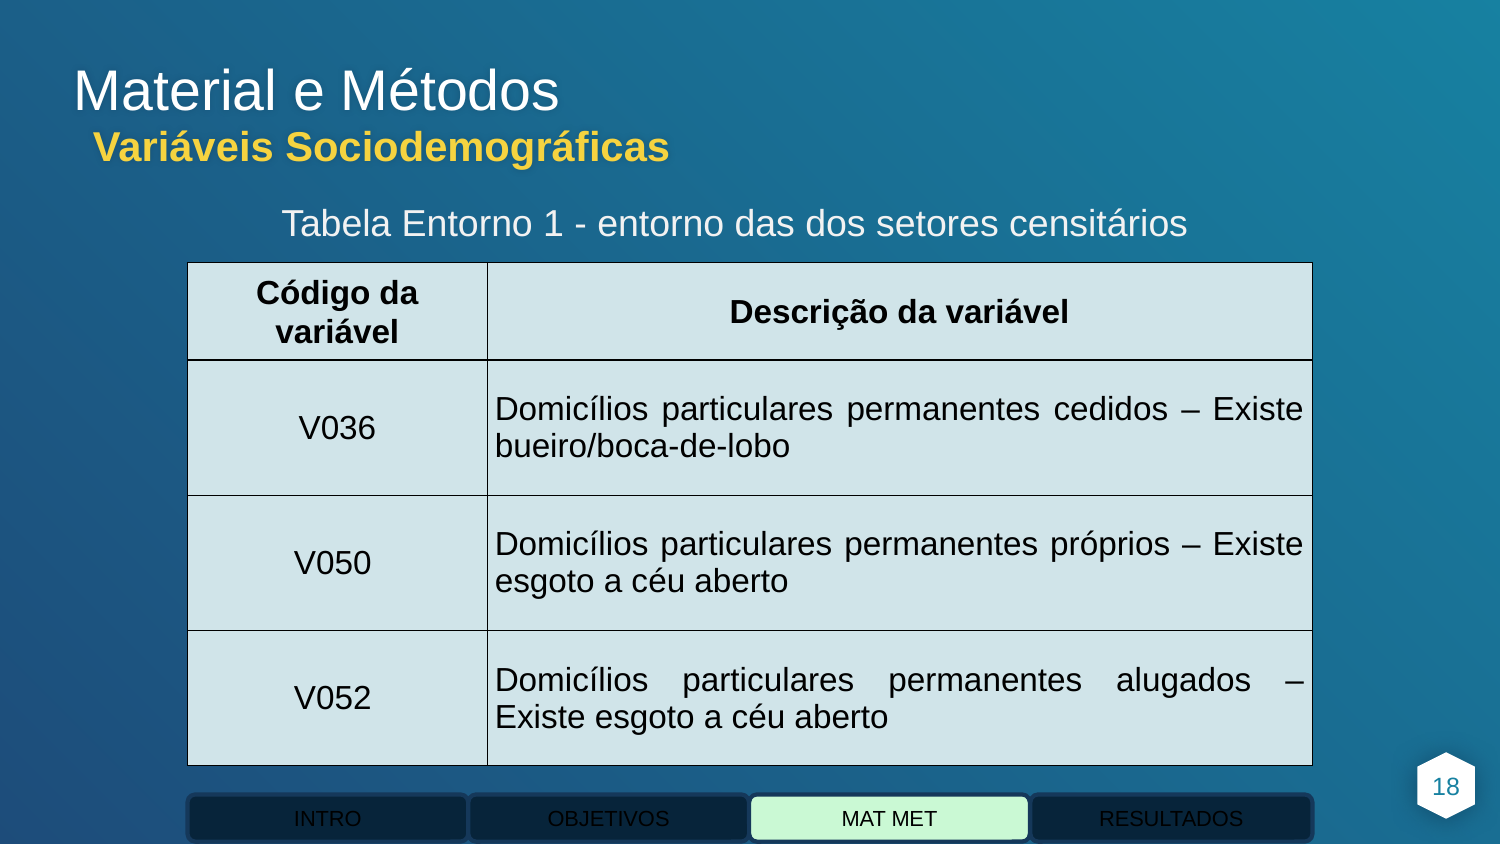

Material e Métodos
Variáveis Sociodemográficas
Tabela Entorno 1 - entorno das dos setores censitários
| Código da variável | Descrição da variável |
| --- | --- |
| V036 | Domicílios particulares permanentes cedidos – Existe bueiro/boca-de-lobo |
| V050 | Domicílios particulares permanentes próprios – Existe esgoto a céu aberto |
| V052 | Domicílios particulares permanentes alugados – Existe esgoto a céu aberto |
18
INTRO
OBJETIVOS
MAT MET
RESULTADOS